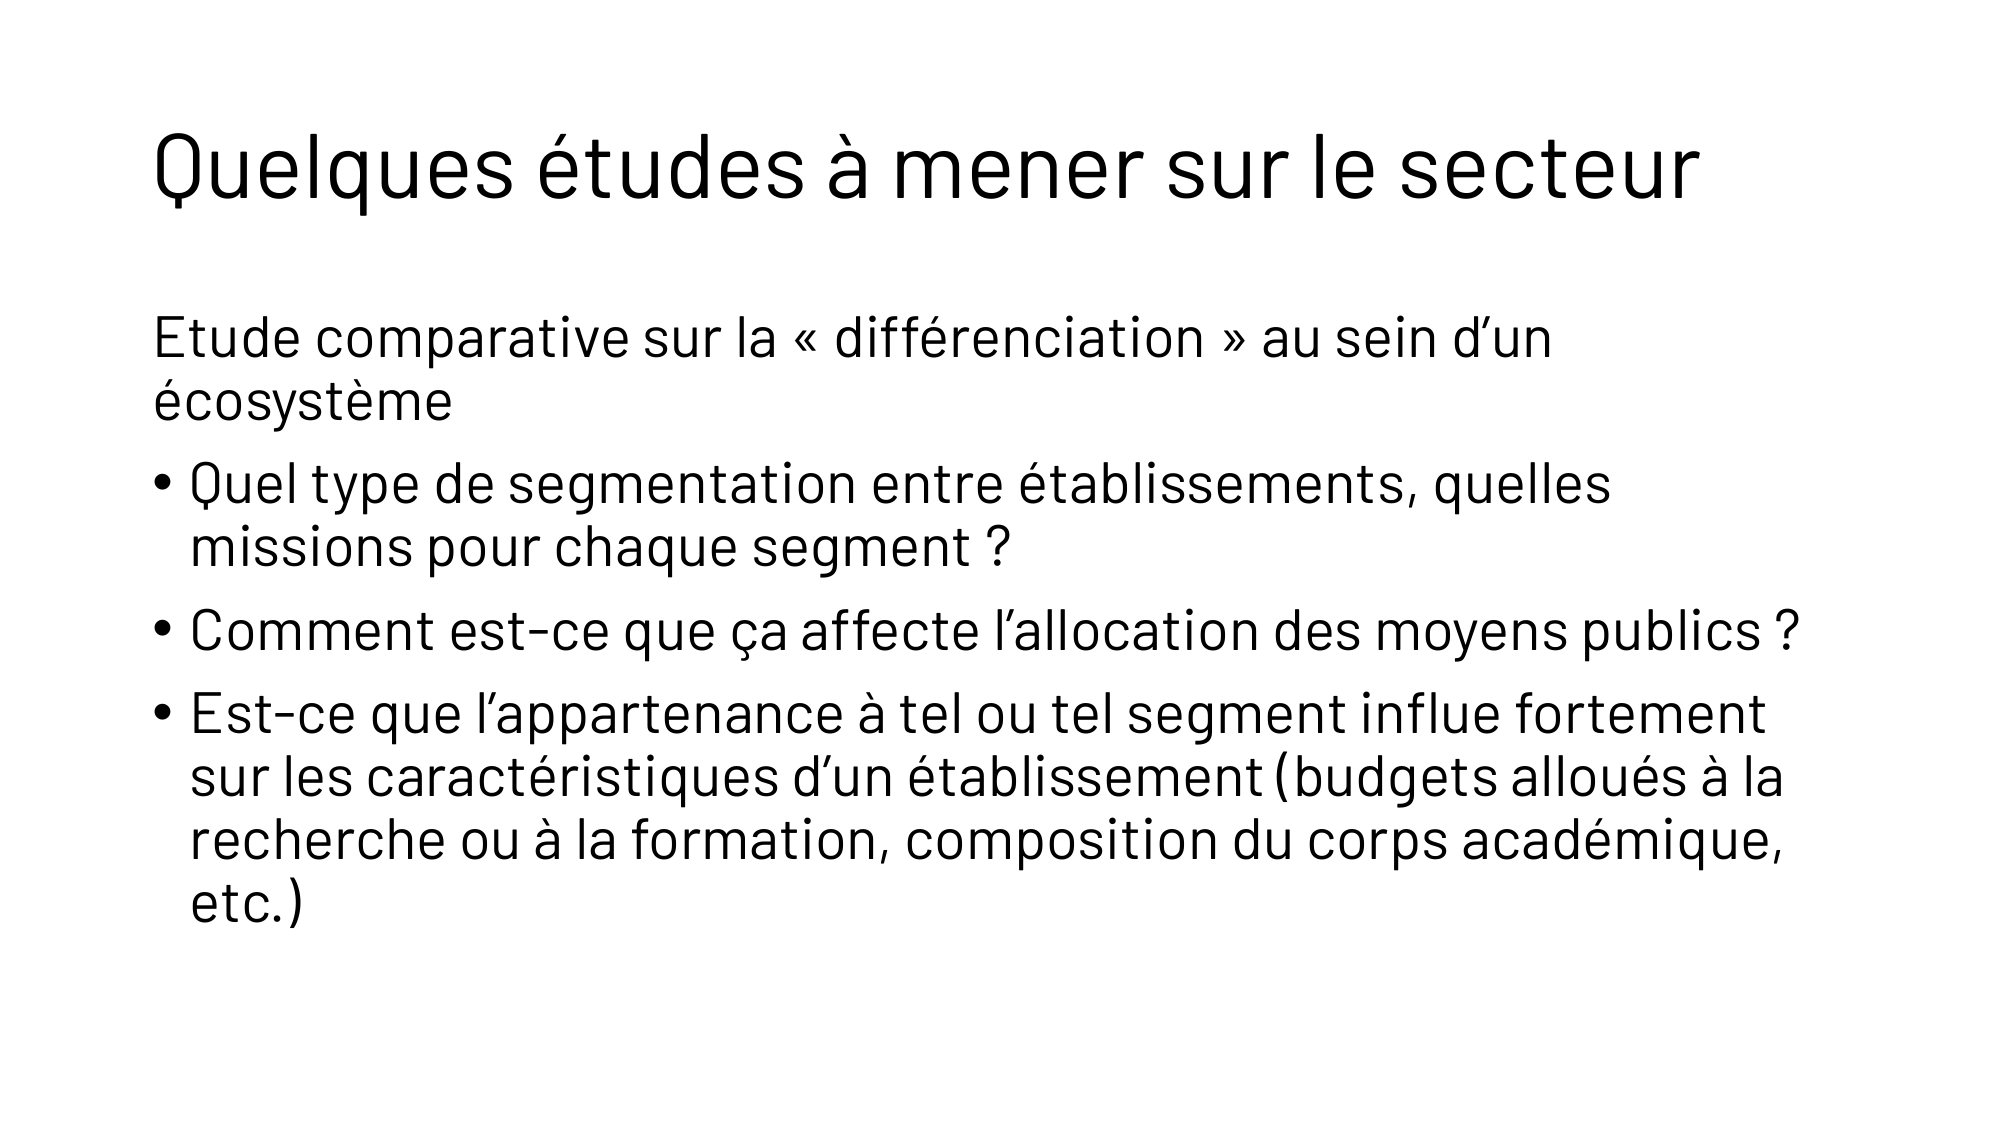

# Quelques études à mener sur le secteur
Etude comparative sur la « différenciation » au sein d’un écosystème
Quel type de segmentation entre établissements, quelles missions pour chaque segment ?
Comment est-ce que ça affecte l’allocation des moyens publics ?
Est-ce que l’appartenance à tel ou tel segment influe fortement sur les caractéristiques d’un établissement (budgets alloués à la recherche ou à la formation, composition du corps académique, etc.)